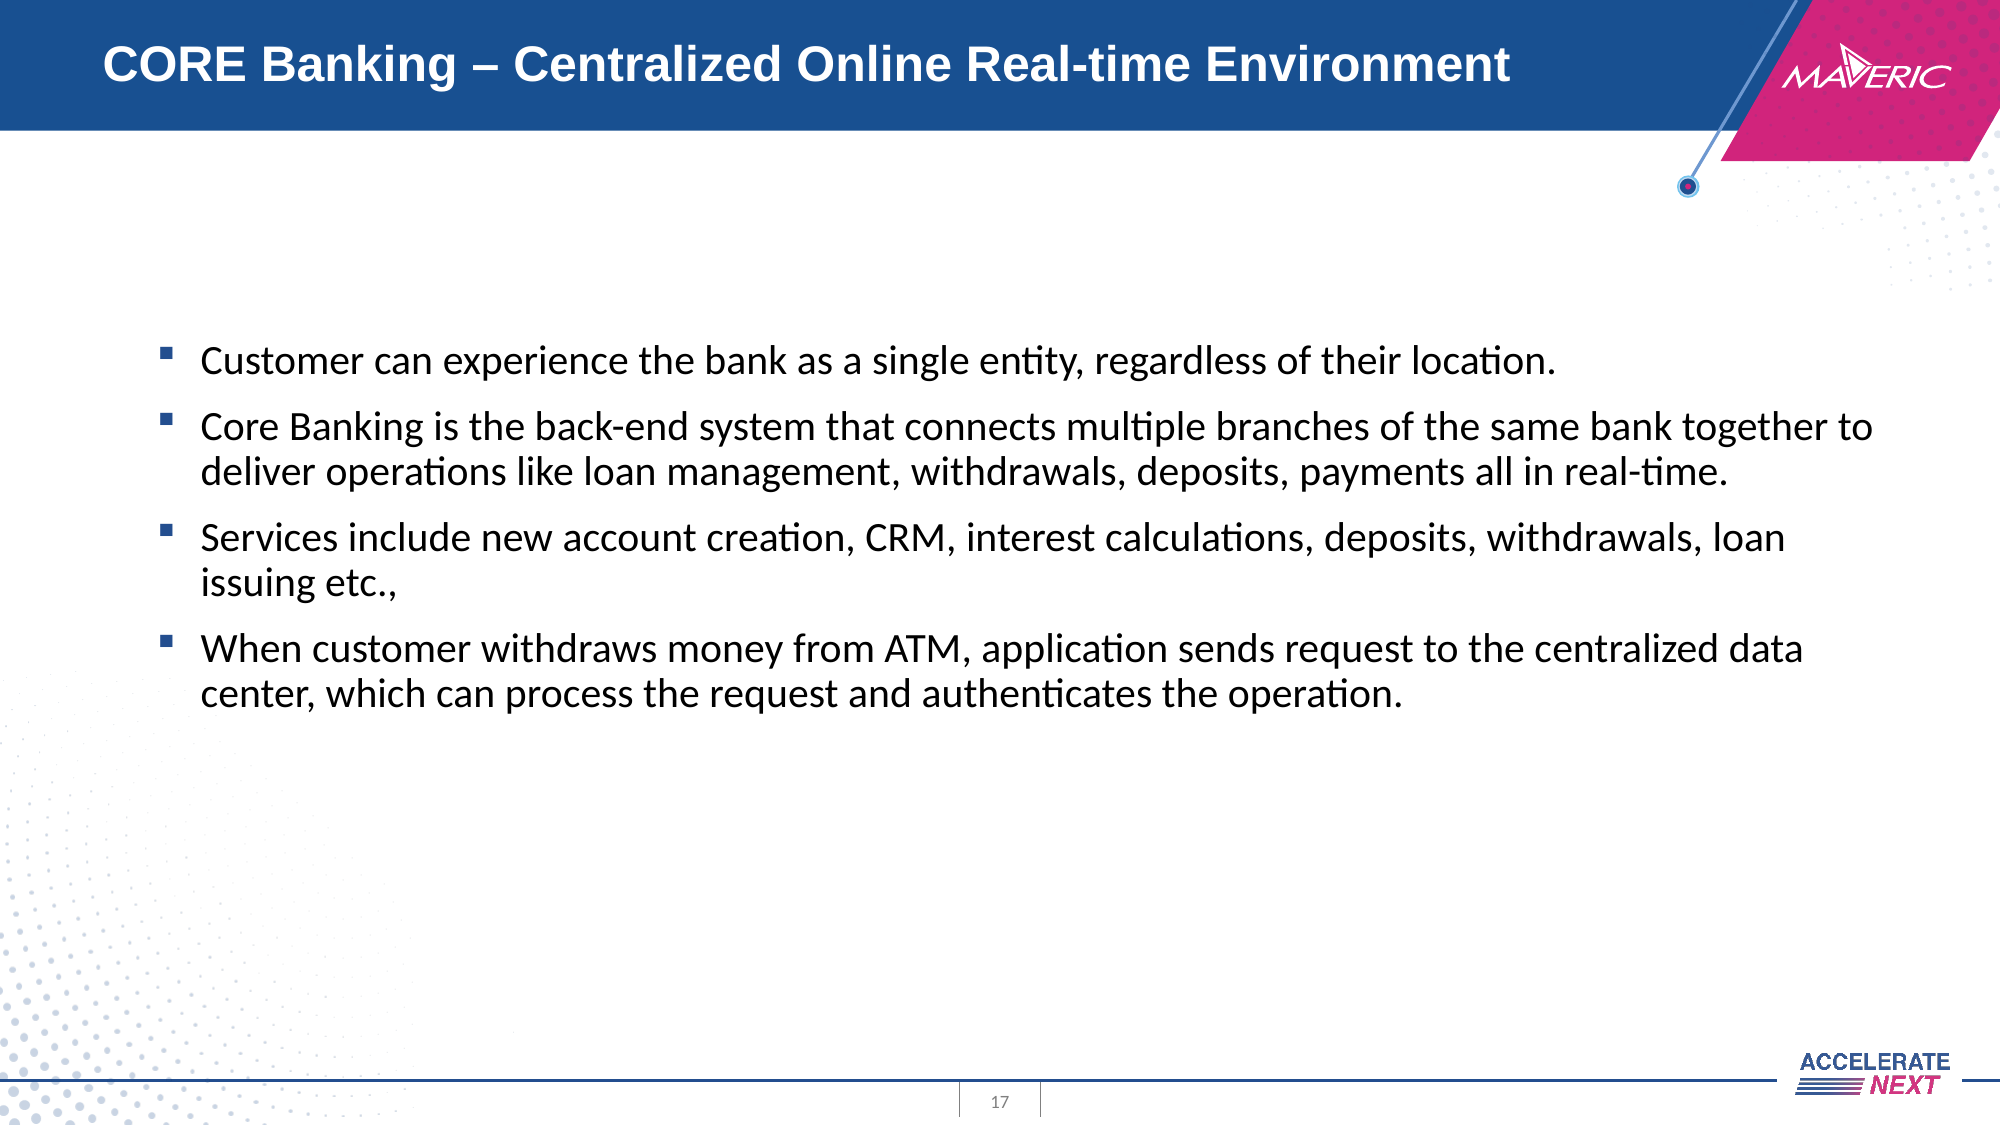

# CORE Banking – Centralized Online Real-time Environment
Customer can experience the bank as a single entity, regardless of their location.
Core Banking is the back-end system that connects multiple branches of the same bank together to deliver operations like loan management, withdrawals, deposits, payments all in real-time.
Services include new account creation, CRM, interest calculations, deposits, withdrawals, loan issuing etc.,
When customer withdraws money from ATM, application sends request to the centralized data center, which can process the request and authenticates the operation.

17